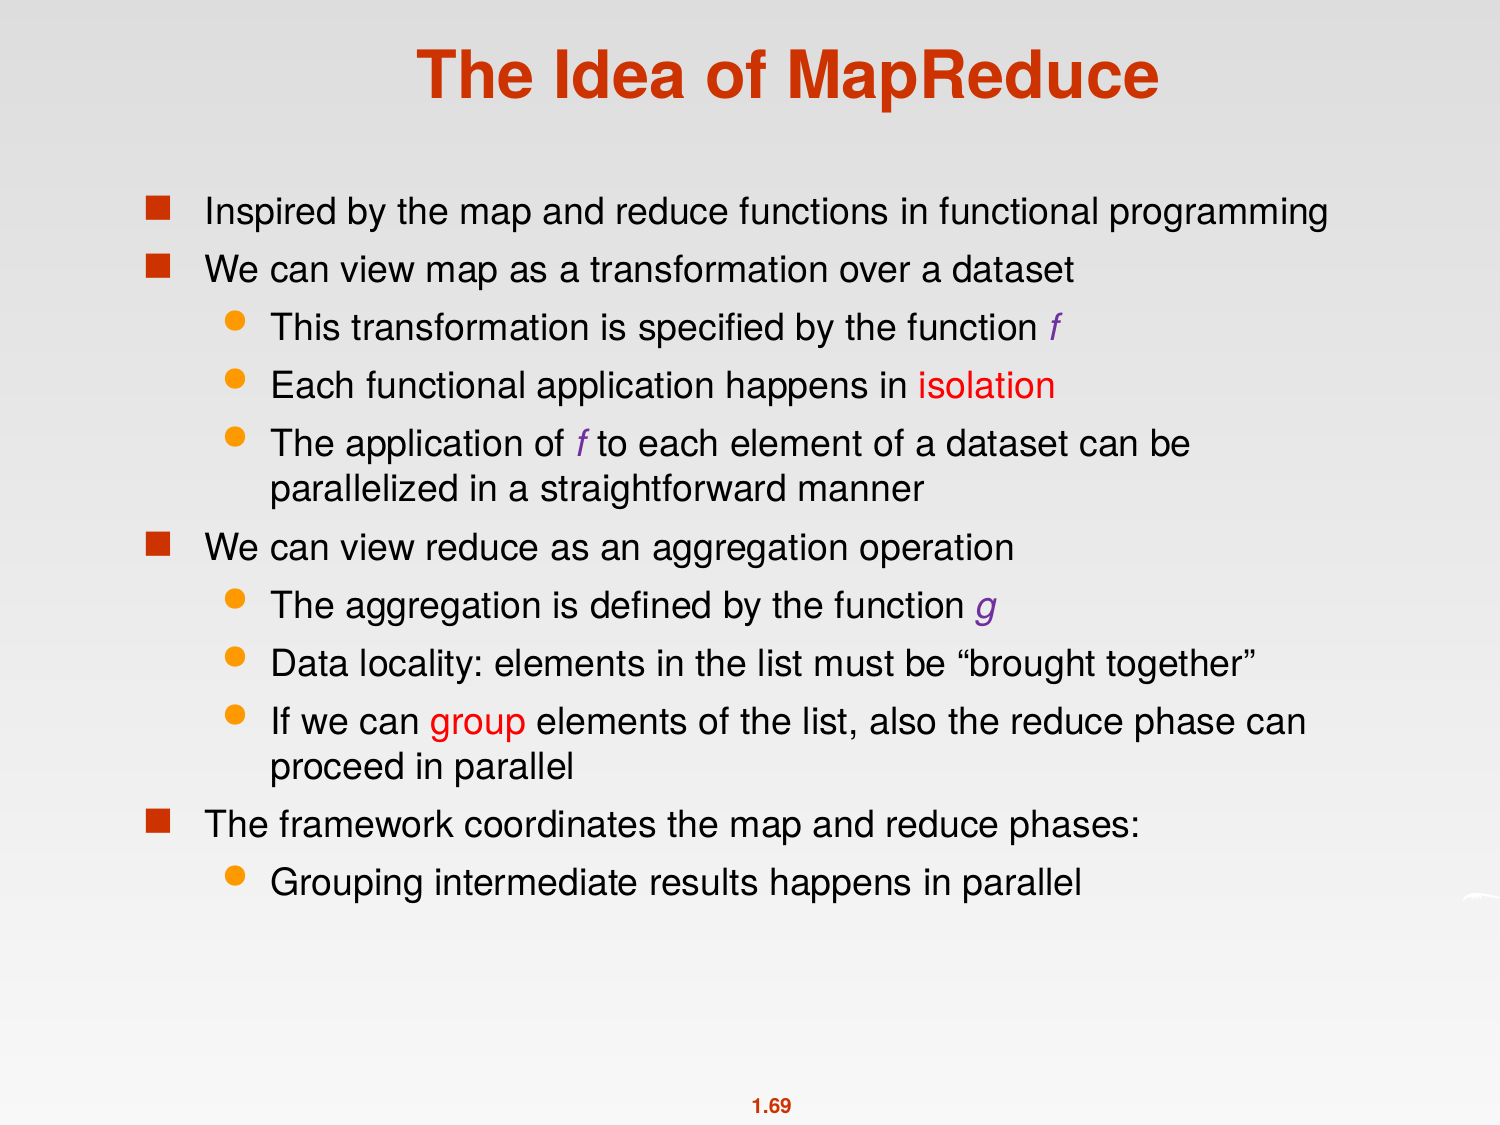

# The Idea of MapReduce
Inspired by the map and reduce functions in functional programming
We can view map as a transformation over a dataset
This transformation is specified by the function f
Each functional application happens in isolation
The application of f to each element of a dataset can be parallelized in a straightforward manner
We can view reduce as an aggregation operation
The aggregation is defined by the function g
Data locality: elements in the list must be “brought together”
If we can group elements of the list, also the reduce phase can proceed in parallel
The framework coordinates the map and reduce phases:
Grouping intermediate results happens in parallel